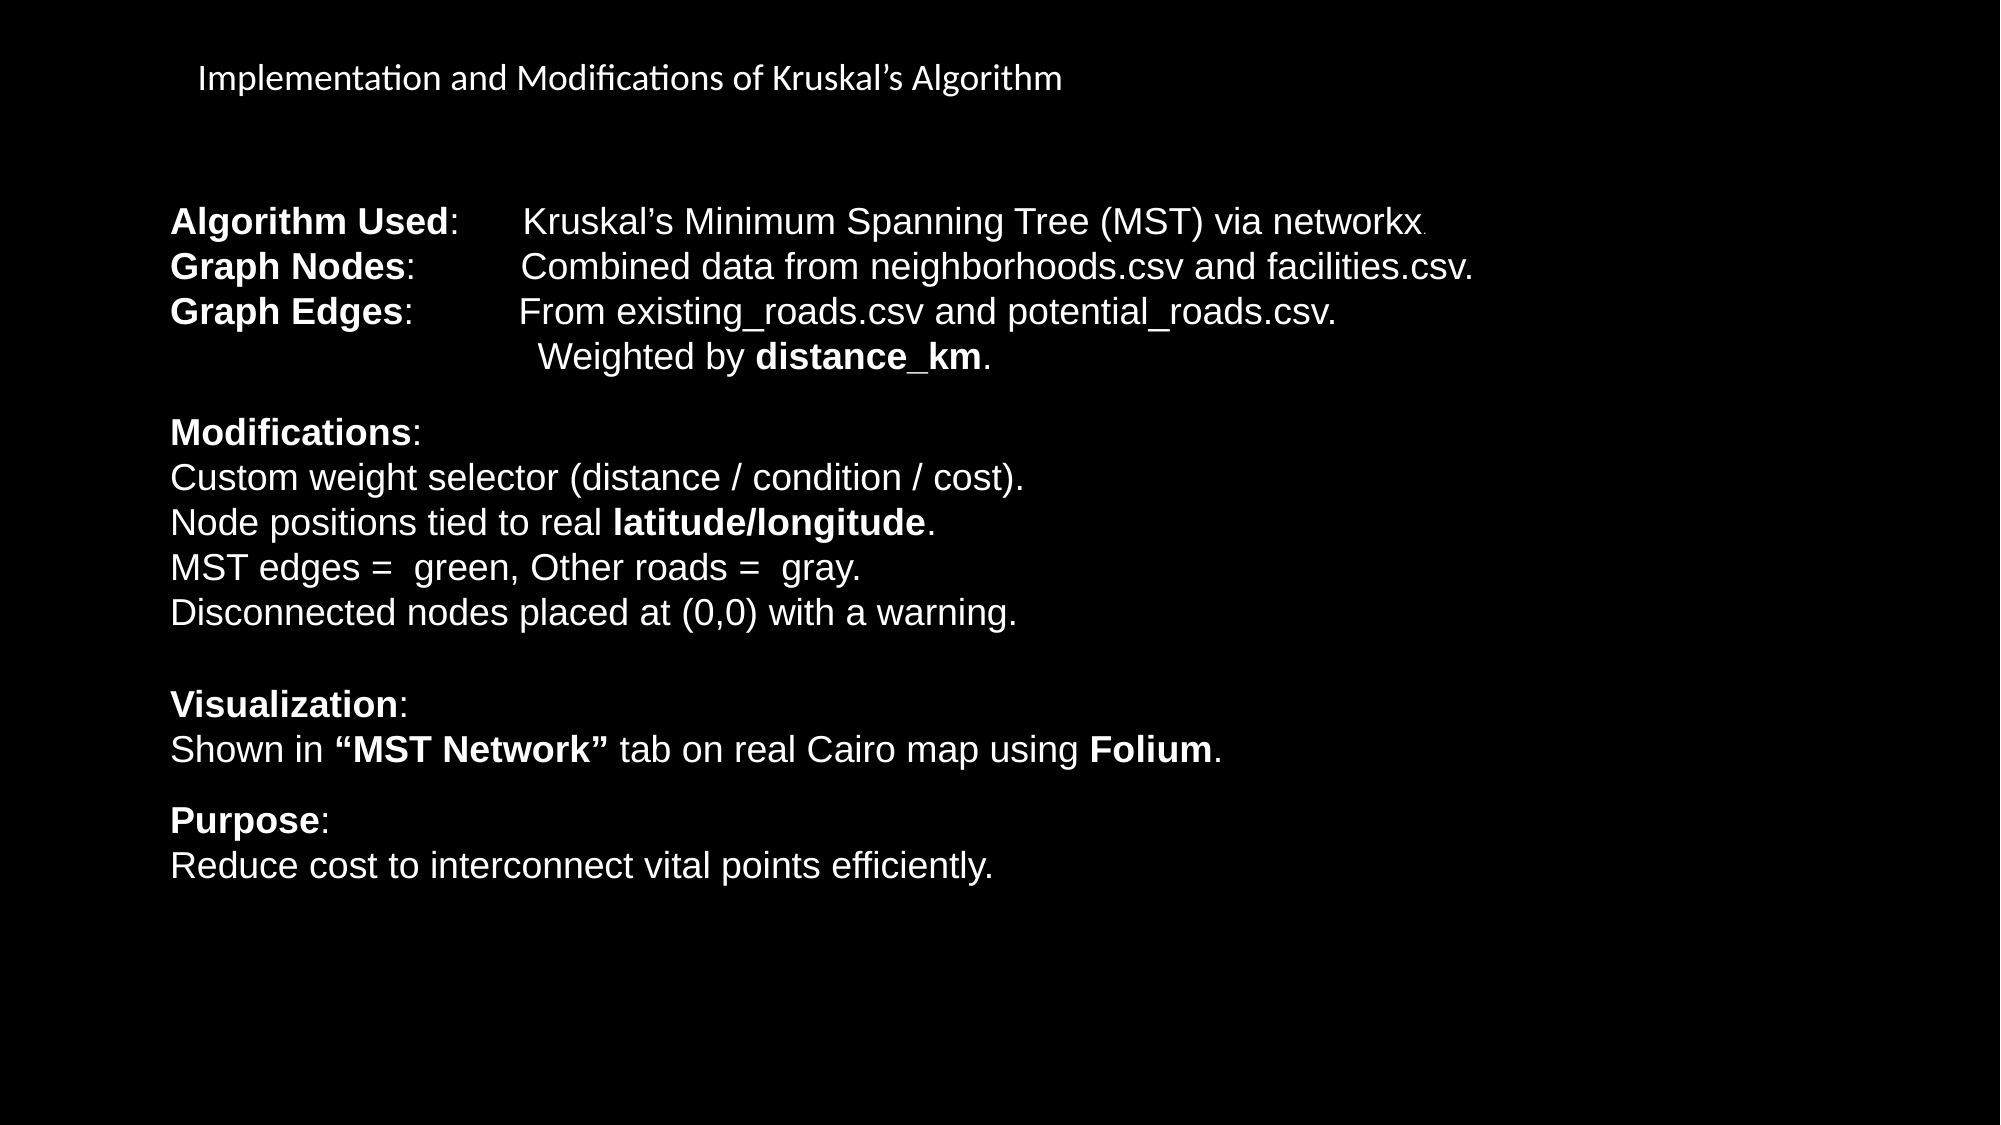

Implementation and Modifications of Kruskal’s Algorithm
Algorithm Used:      Kruskal’s Minimum Spanning Tree (MST) via networkx.
Graph Nodes:          Combined data from neighborhoods.csv and facilities.csv.
Graph Edges:          From existing_roads.csv and potential_roads.csv.
                                   Weighted by distance_km.
Modifications:
Custom weight selector (distance / condition / cost).
Node positions tied to real latitude/longitude.
MST edges =  green, Other roads =  gray.
Disconnected nodes placed at (0,0) with a warning.
Visualization:
Shown in “MST Network” tab on real Cairo map using Folium.
Purpose:
Reduce cost to interconnect vital points efficiently.